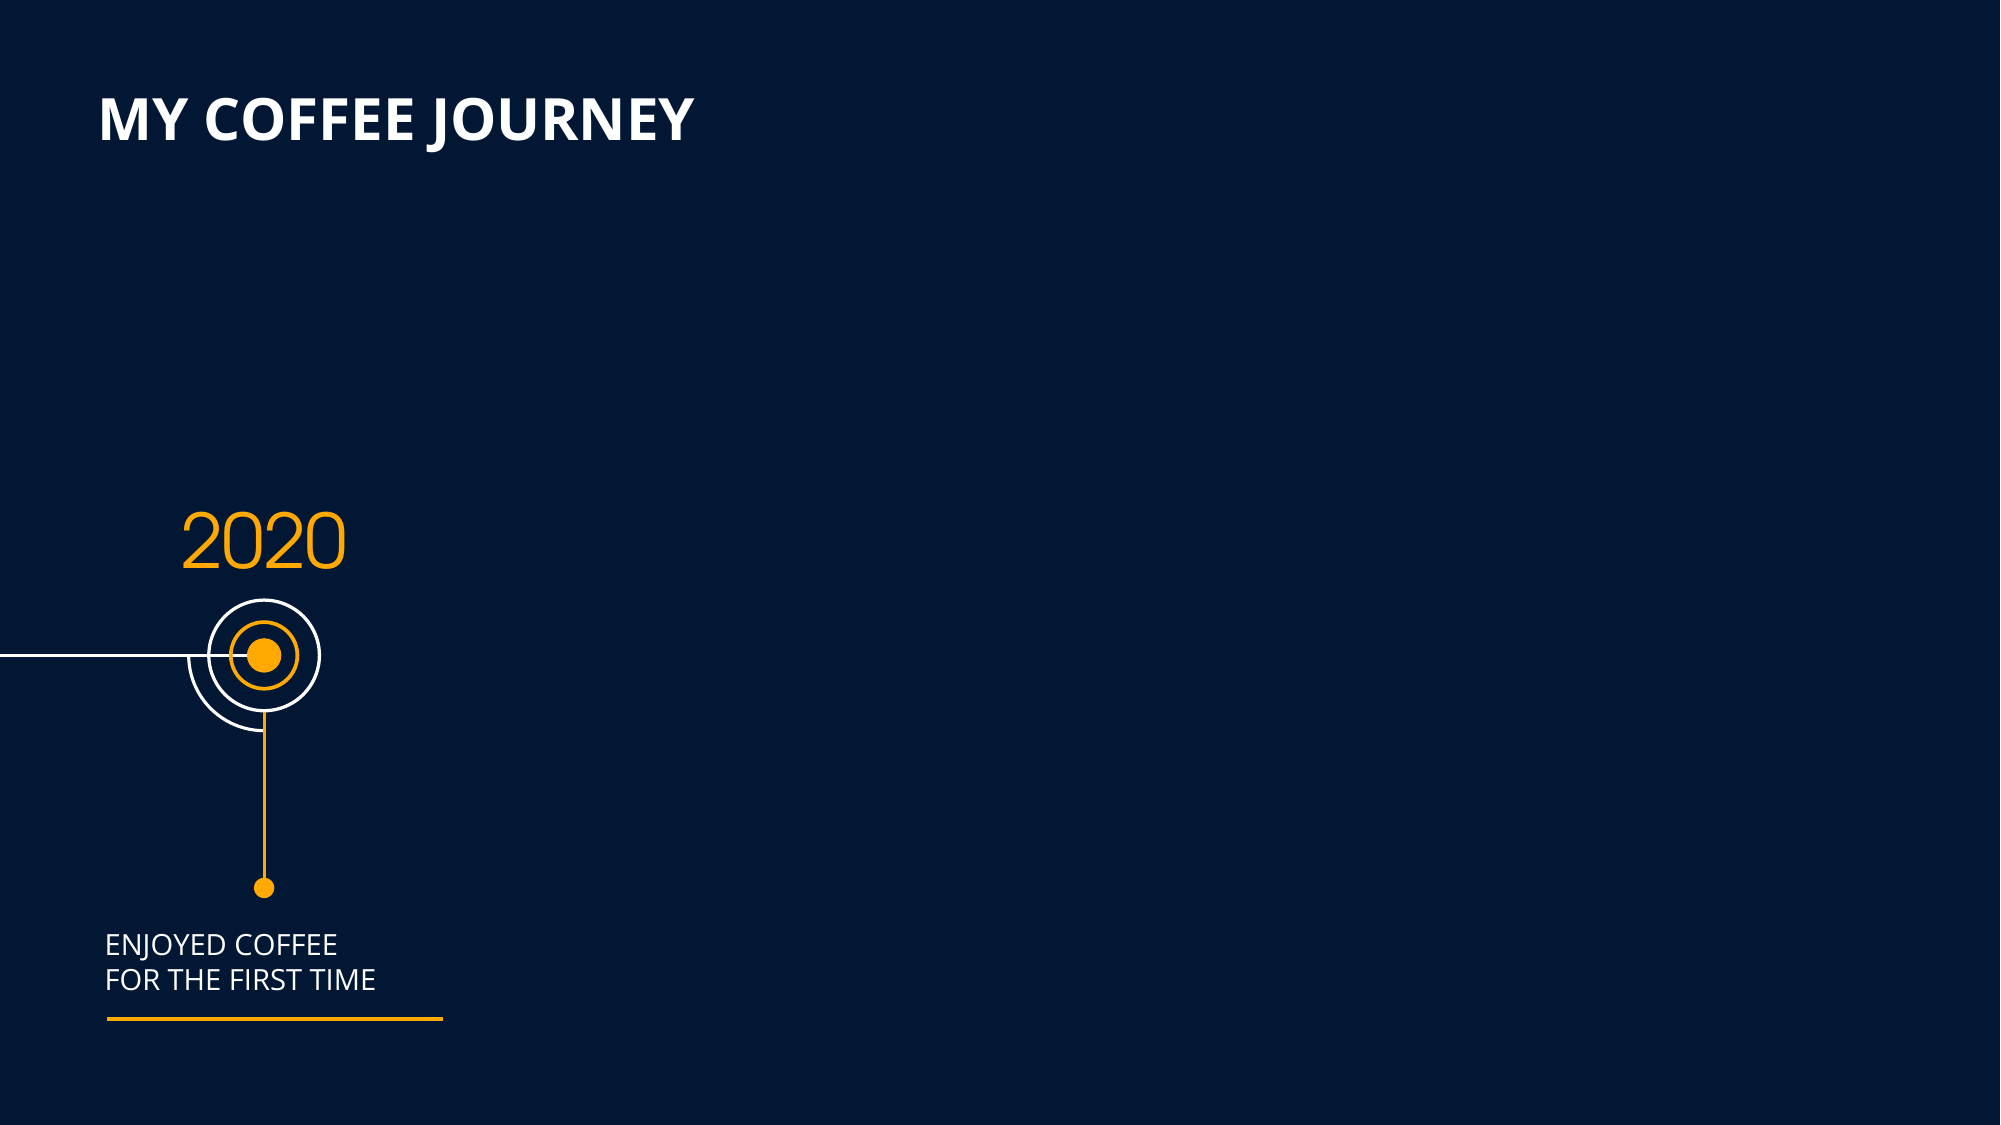

# My Coffee Journey
2020

ENJOYED COFFEE
FOR THE FIRST TIME